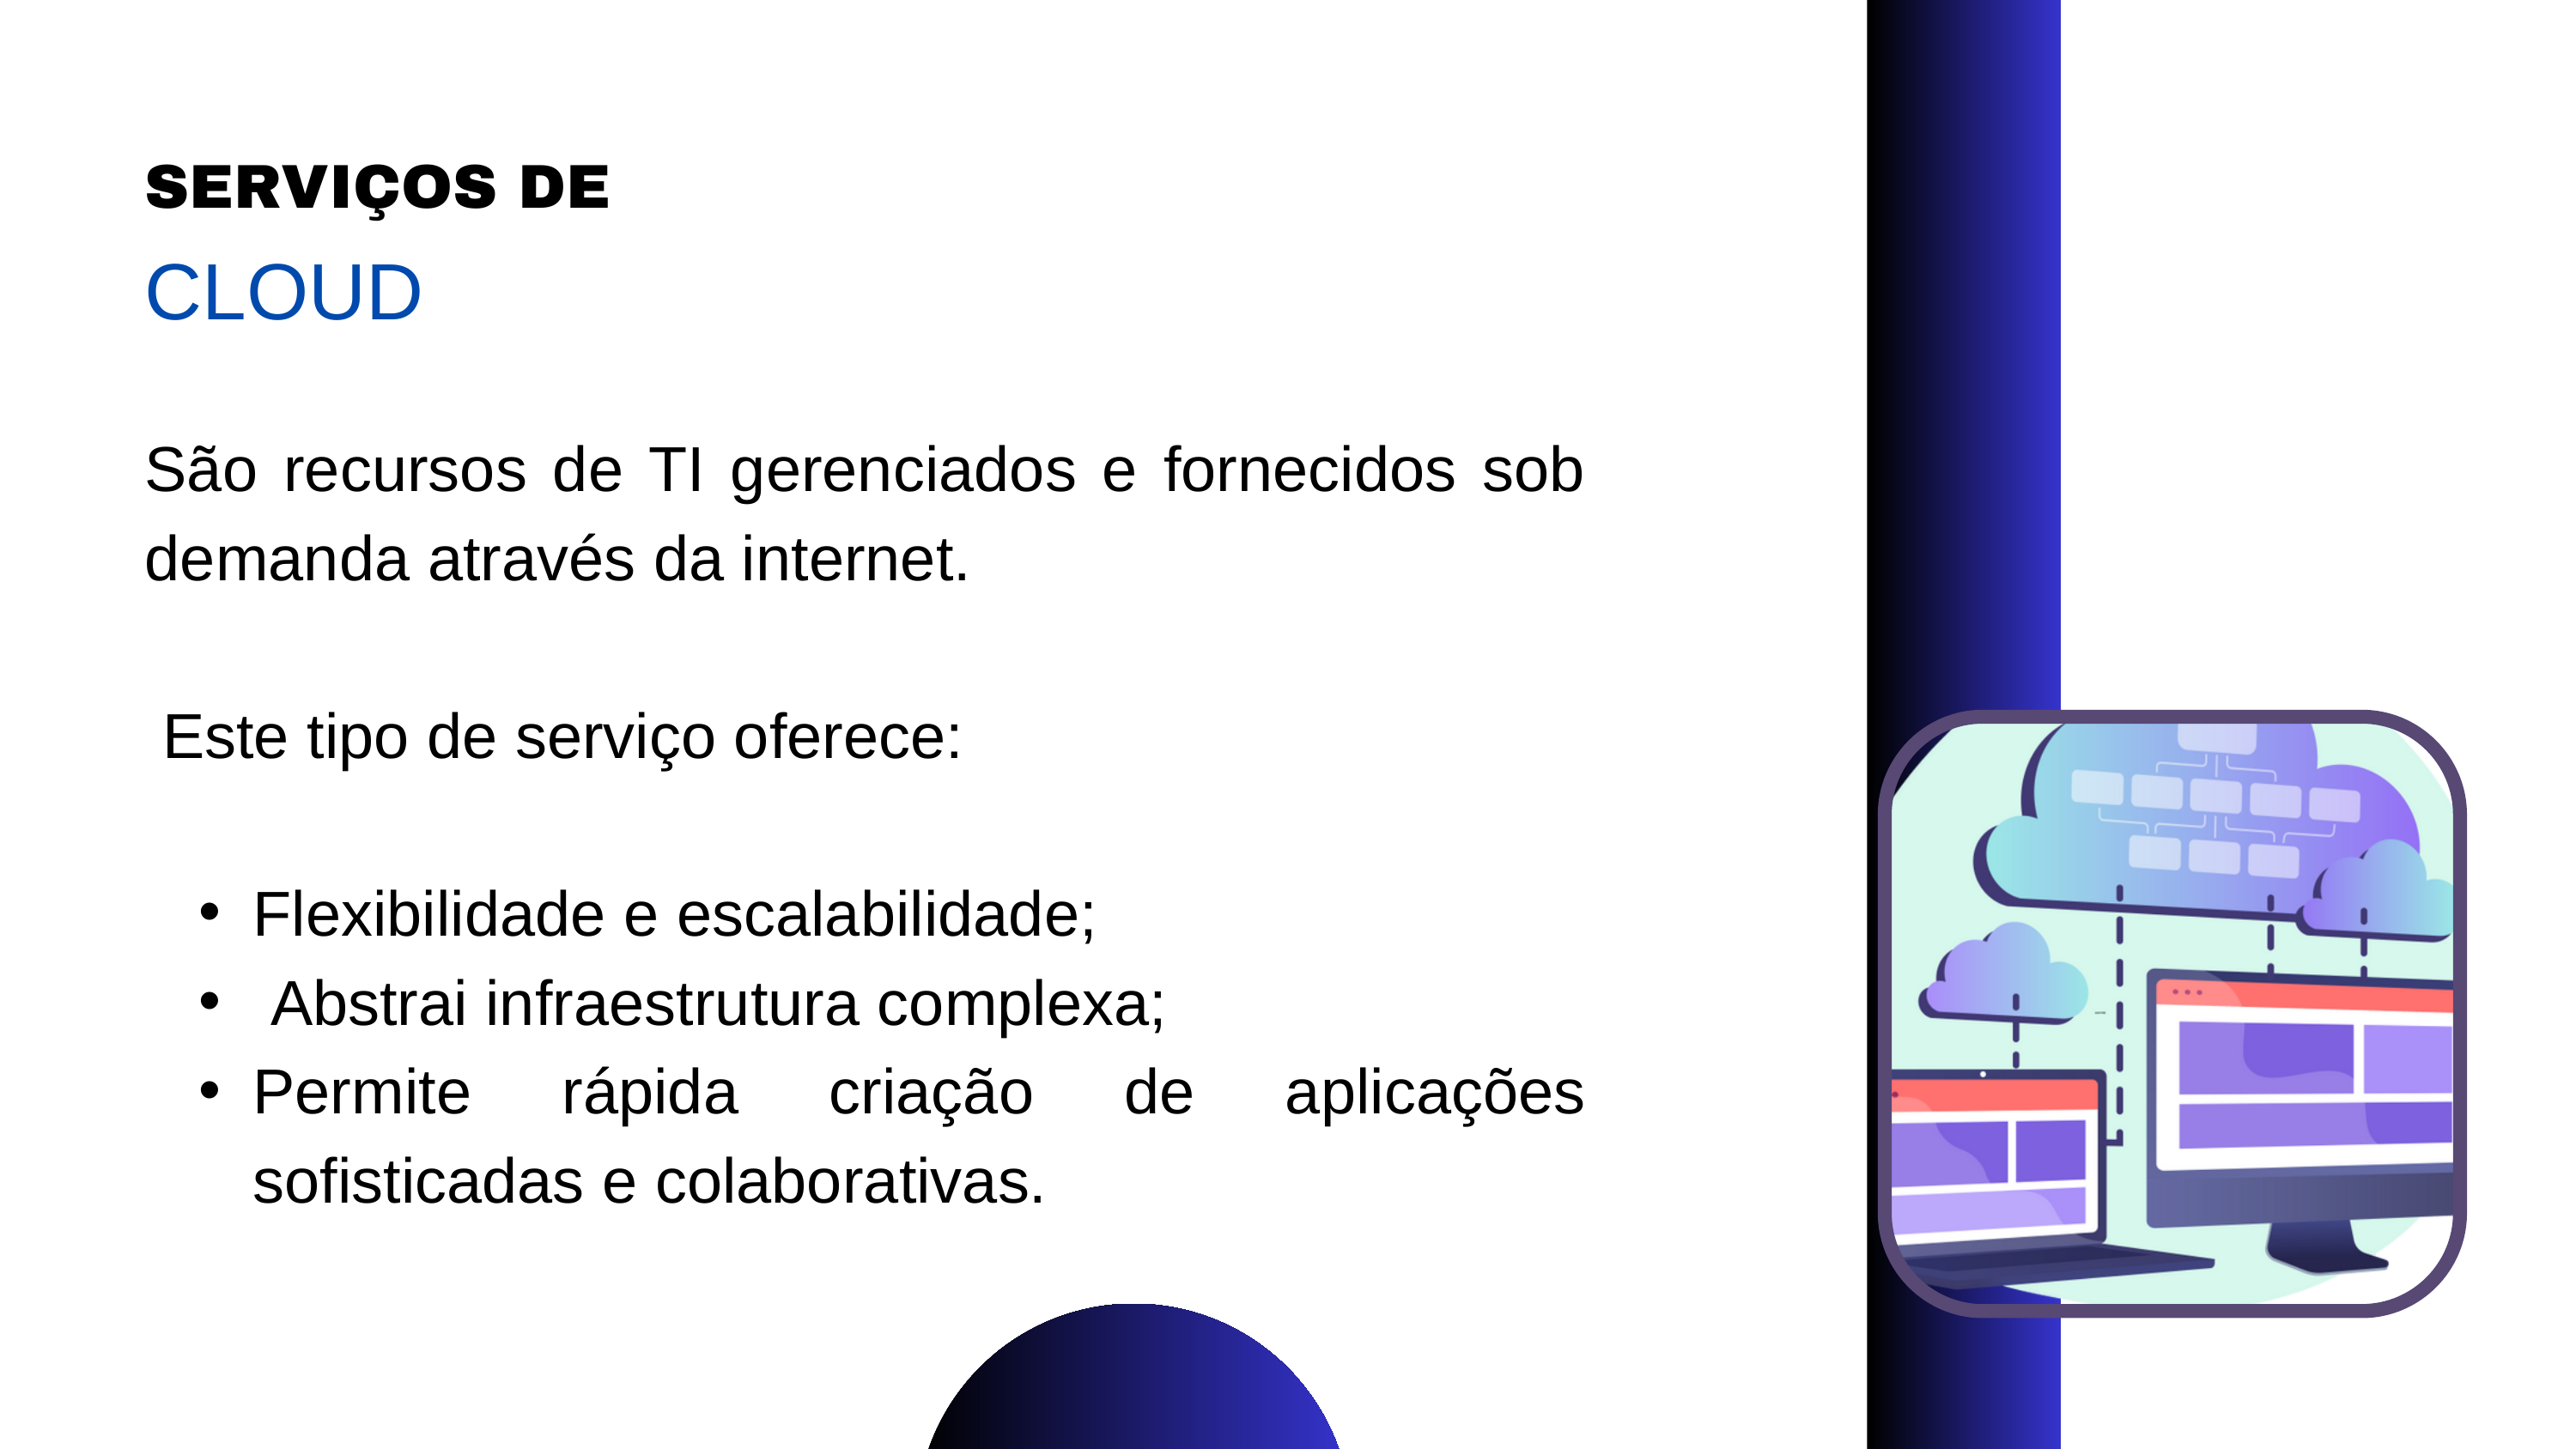

SERVIÇOS DE
CLOUD
São recursos de TI gerenciados e fornecidos sob demanda através da internet.

 Este tipo de serviço oferece:

Flexibilidade e escalabilidade;
 Abstrai infraestrutura complexa;
Permite rápida criação de aplicações sofisticadas e colaborativas.